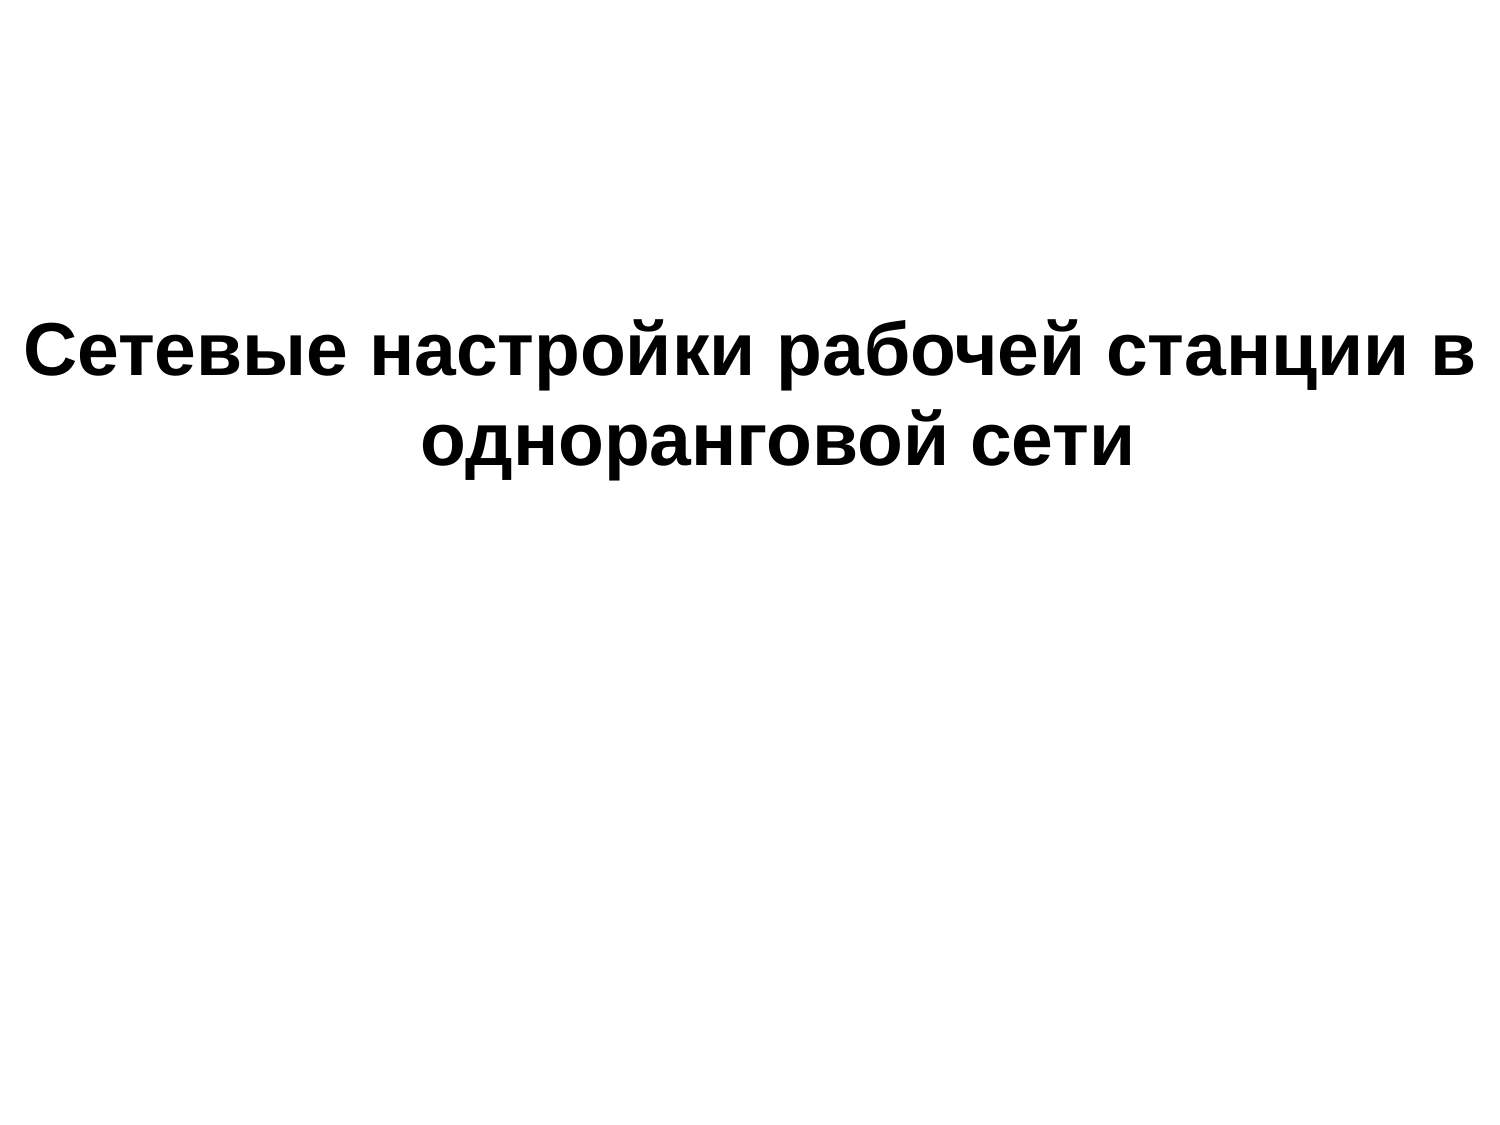

# Сетевые настройки рабочей станции в одноранговой сети